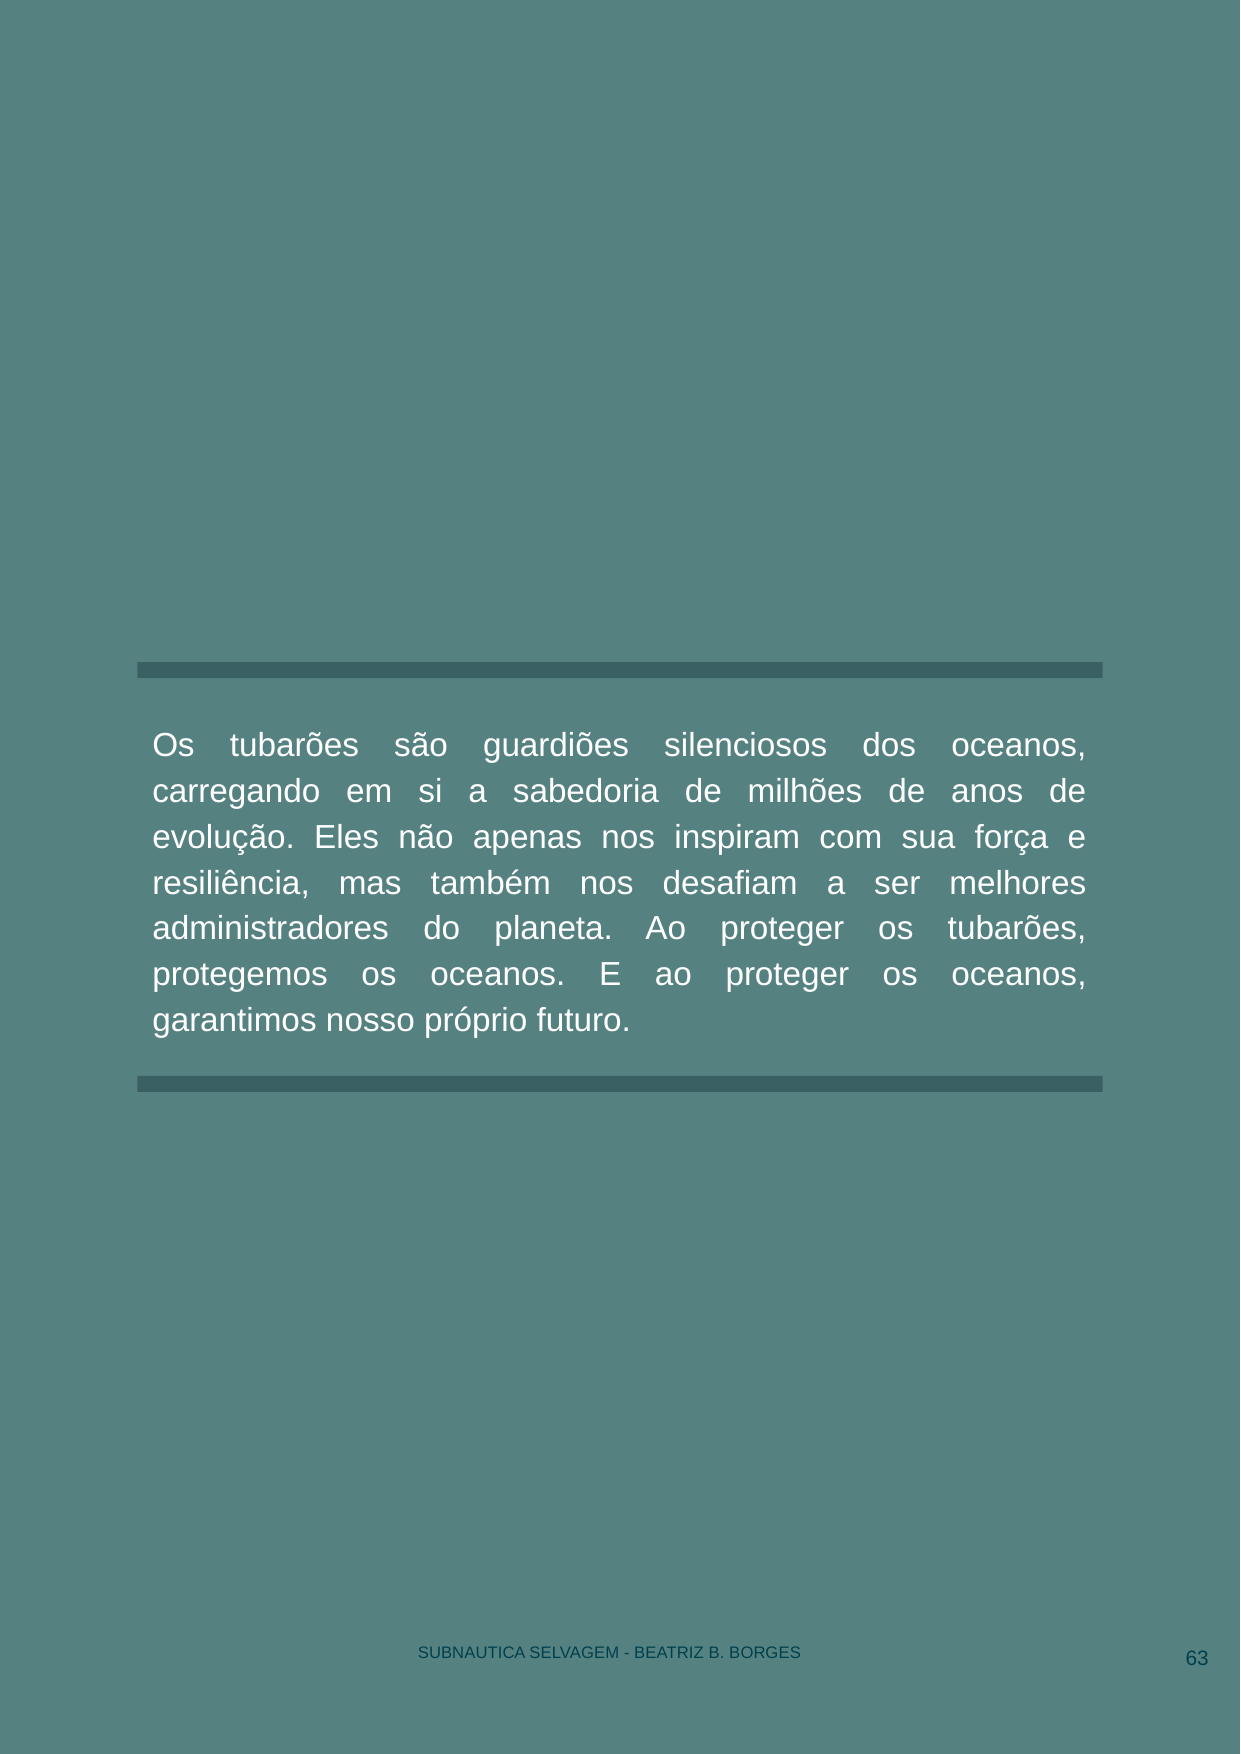

Os tubarões são guardiões silenciosos dos oceanos, carregando em si a sabedoria de milhões de anos de evolução. Eles não apenas nos inspiram com sua força e resiliência, mas também nos desafiam a ser melhores administradores do planeta. Ao proteger os tubarões, protegemos os oceanos. E ao proteger os oceanos, garantimos nosso próprio futuro.

63
SUBNAUTICA SELVAGEM - BEATRIZ B. BORGES